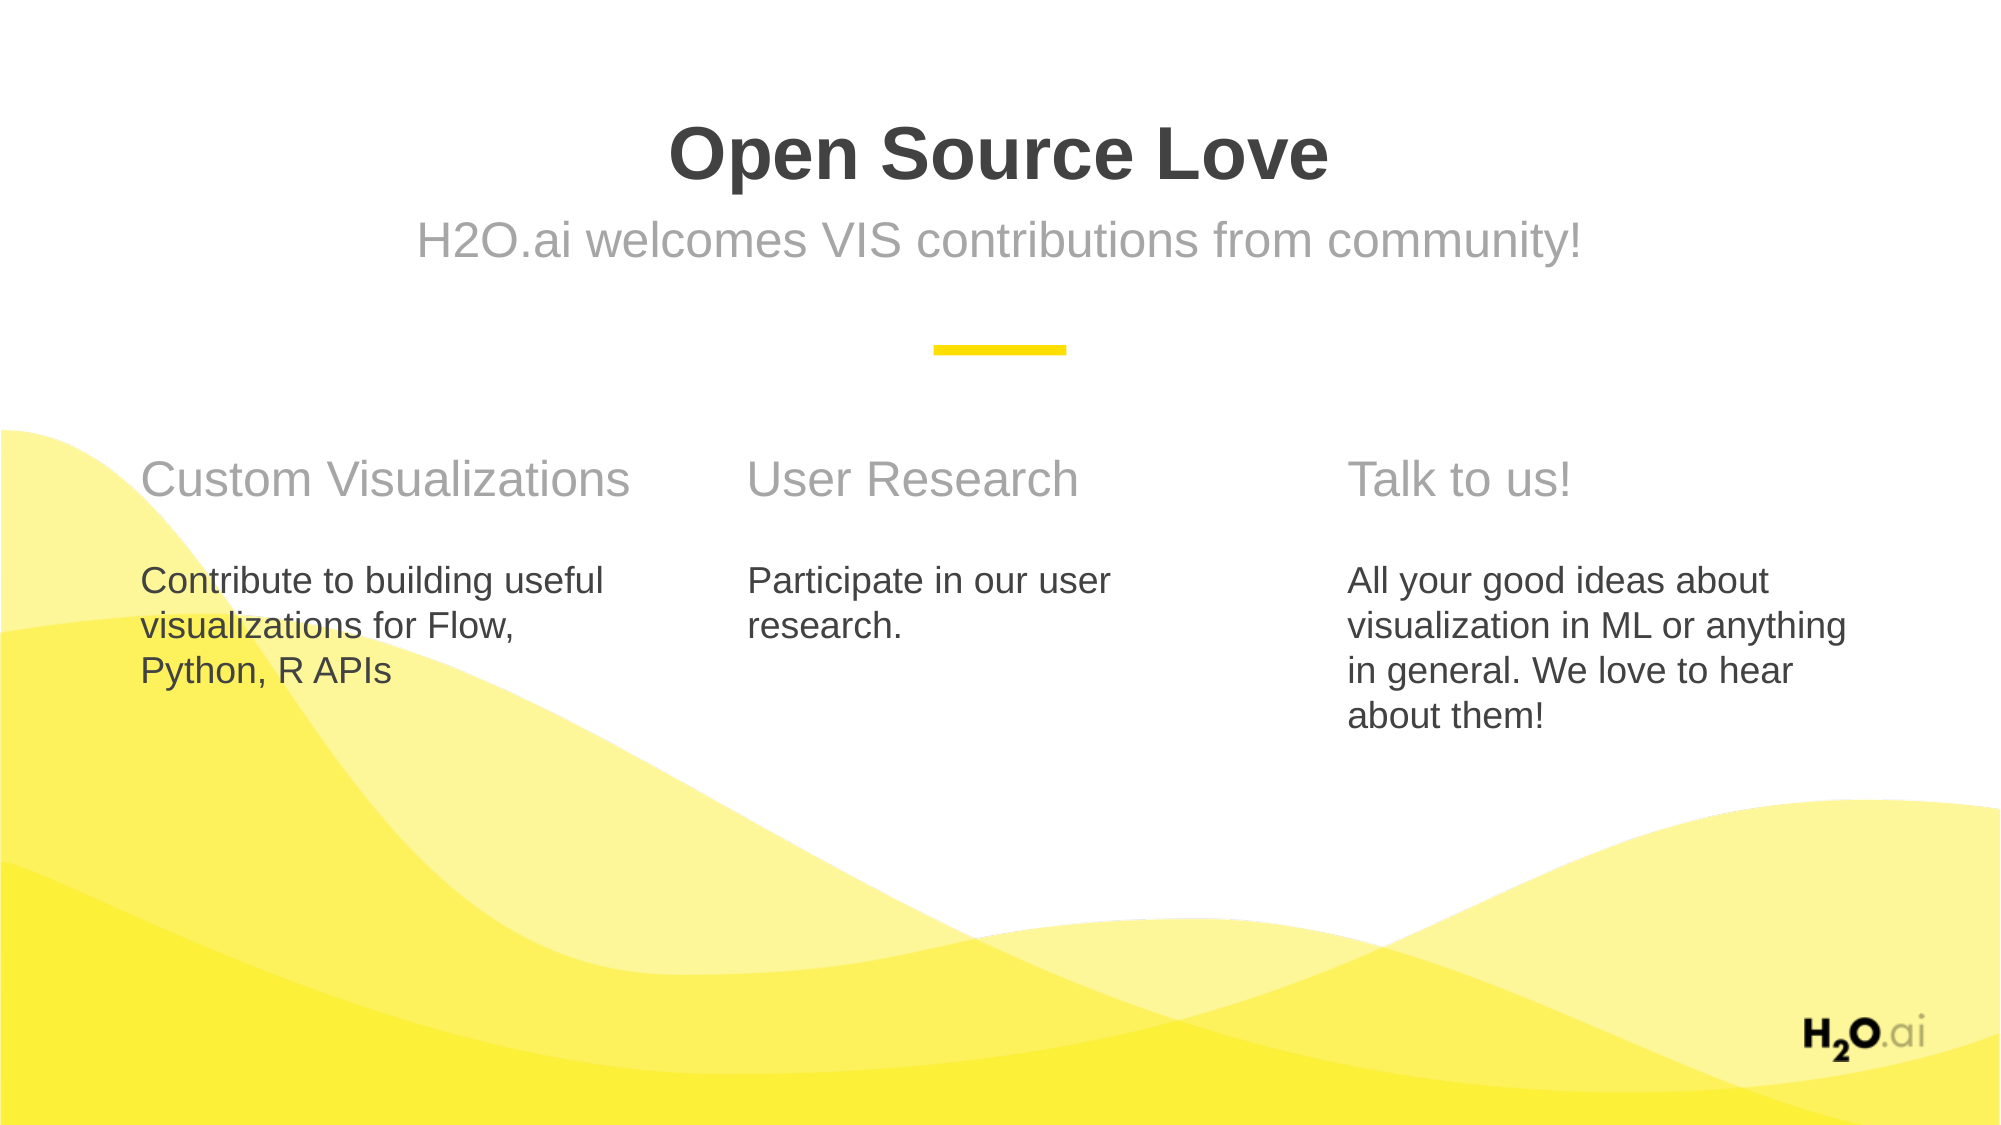

Open Source Love
H2O.ai welcomes VIS contributions from community!

Custom Visualizations
User Research
Talk to us!
Contribute to building useful visualizations for Flow, Python, R APIs
Participate in our user research.
All your good ideas about visualization in ML or anything in general. We love to hear about them!